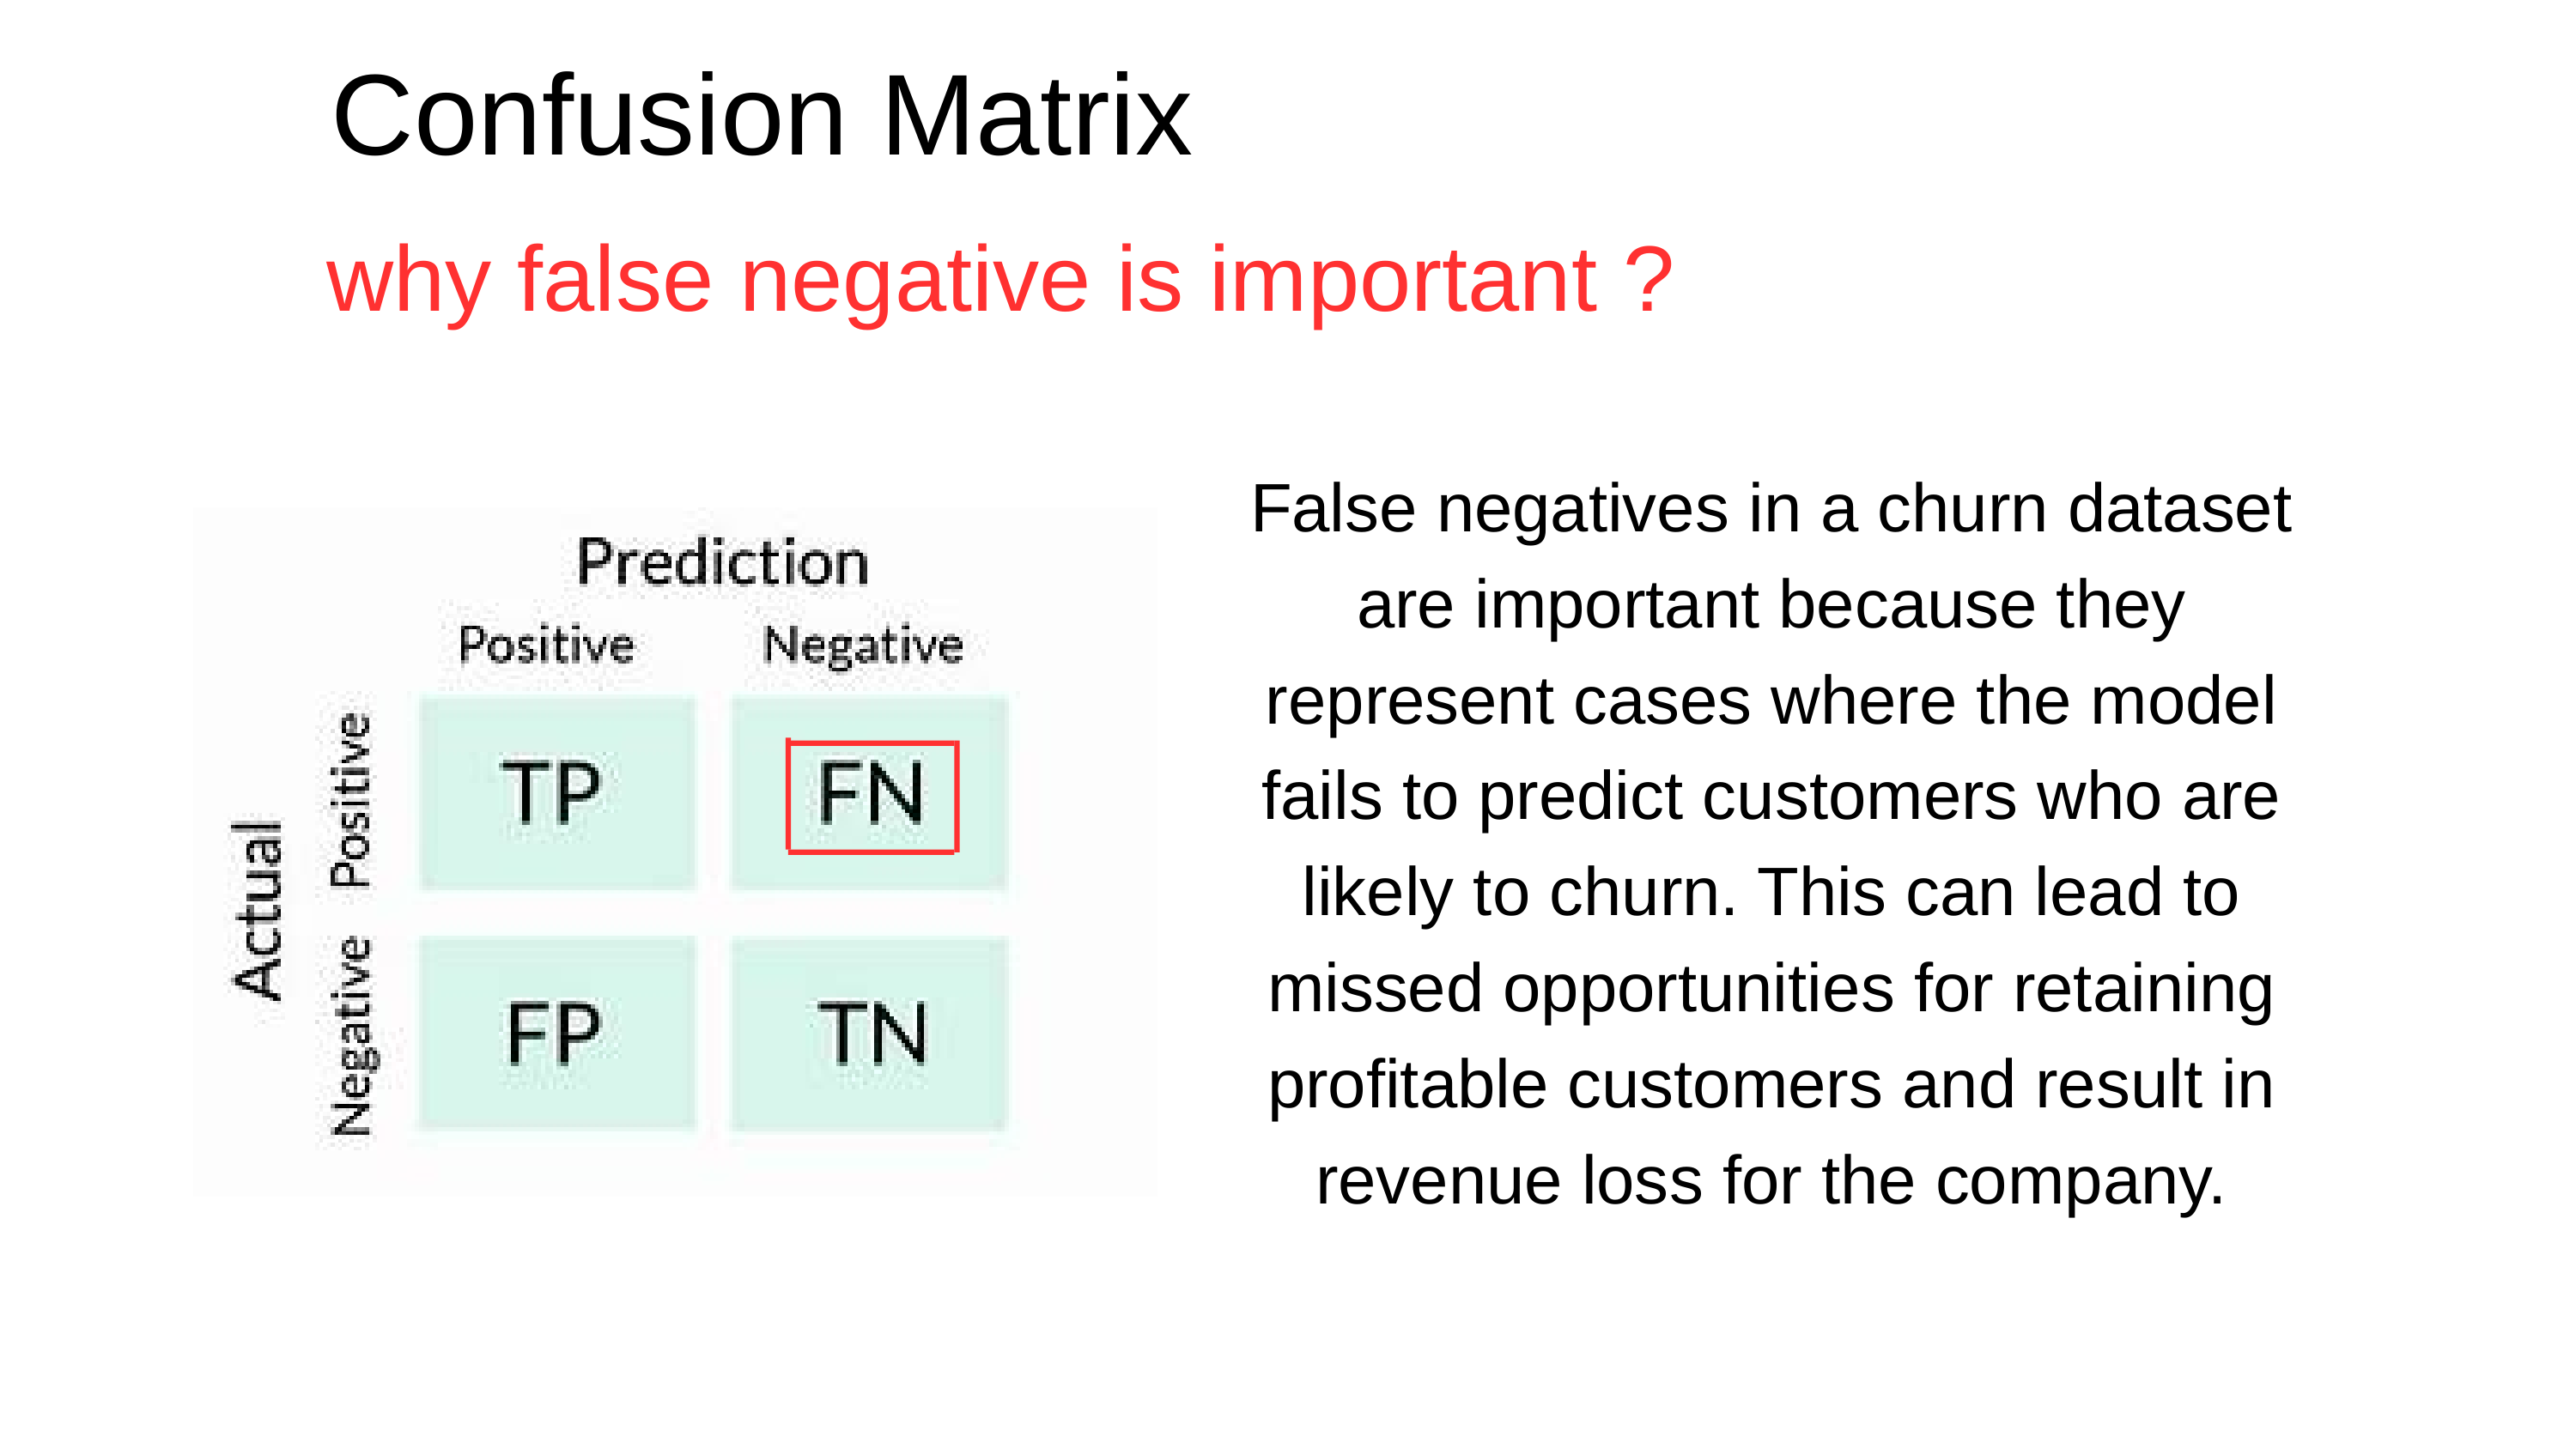

Confusion Matrix
why false negative is important ?
False negatives in a churn dataset are important because they represent cases where the model fails to predict customers who are likely to churn. This can lead to missed opportunities for retaining profitable customers and result in revenue loss for the company.